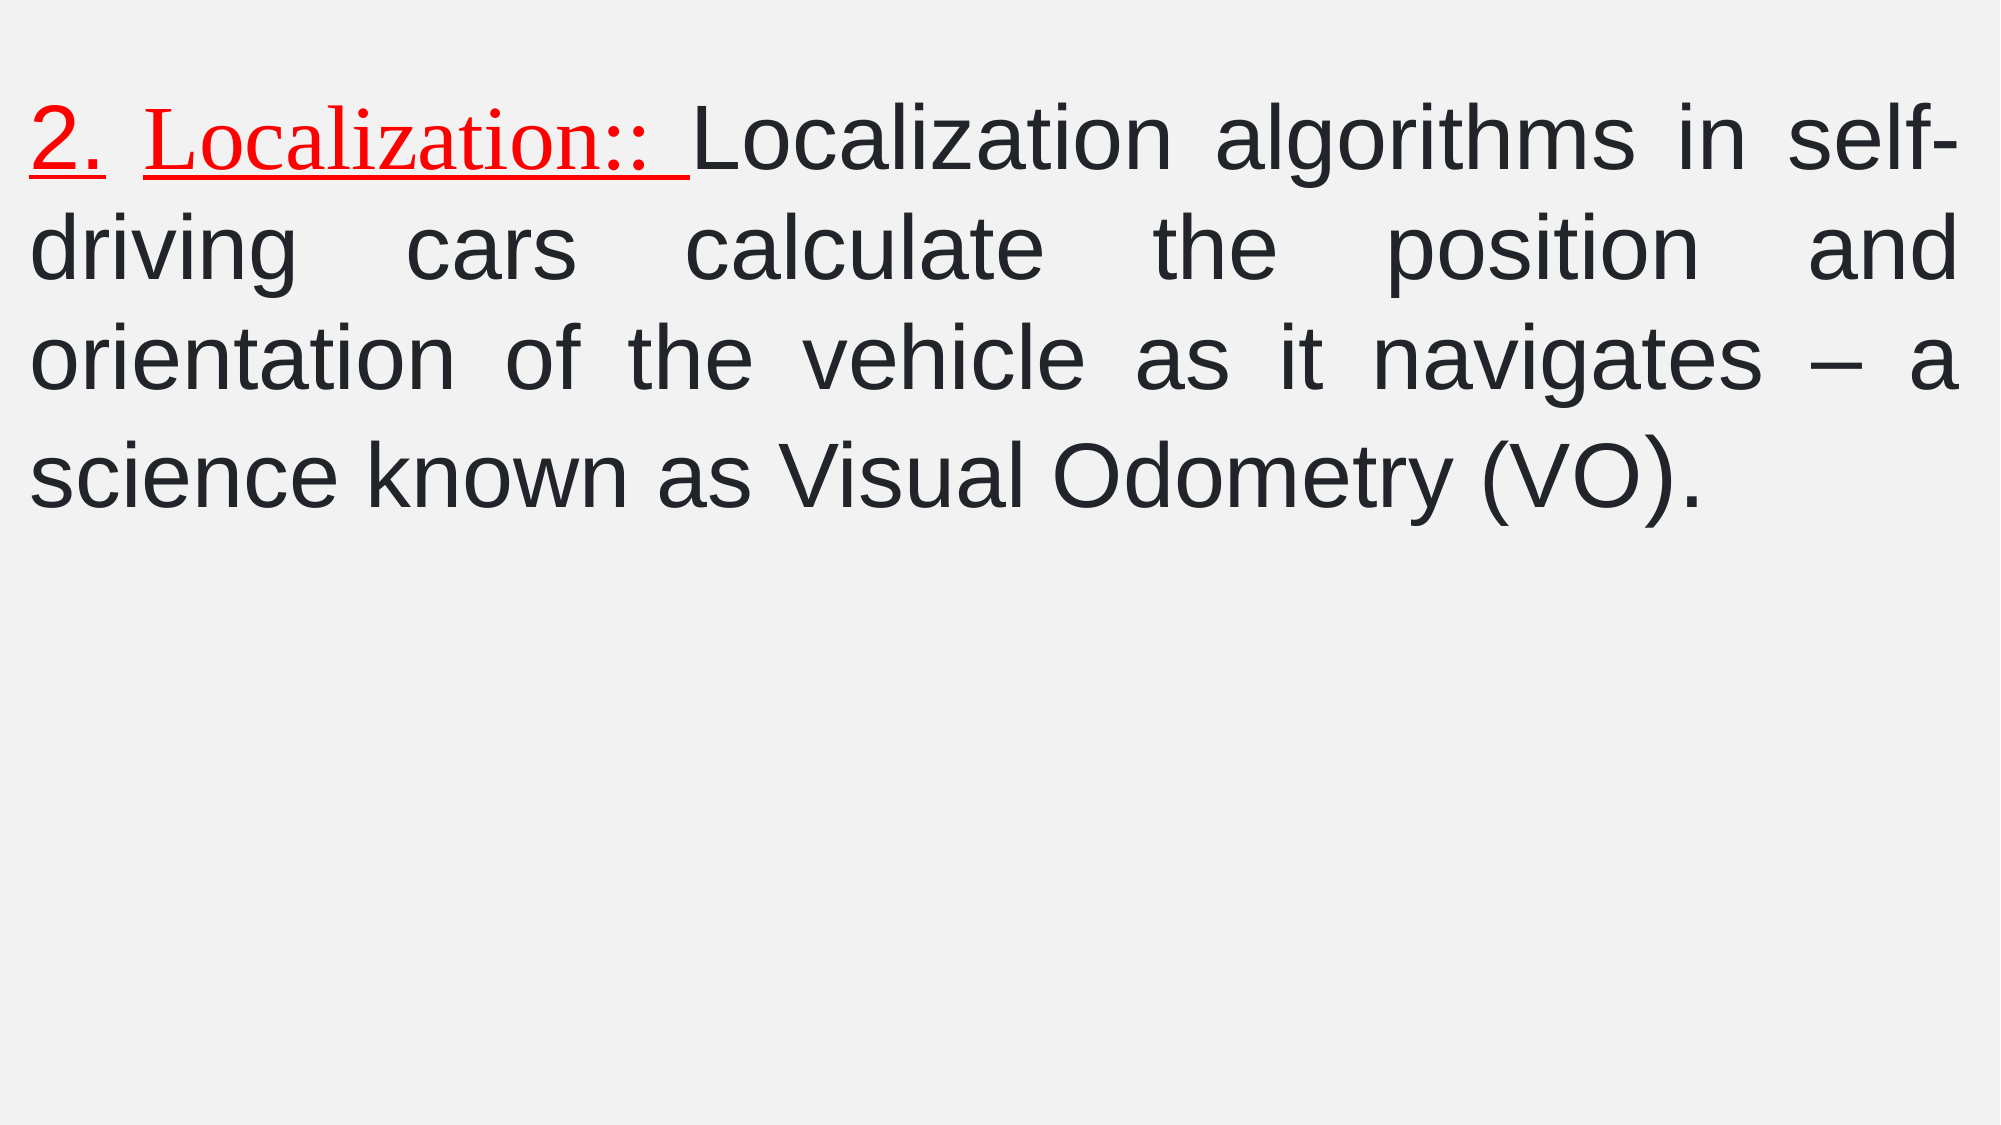

2. Localization:: Localization algorithms in self-driving cars calculate the position and orientation of the vehicle as it navigates – a science known as Visual Odometry (VO).